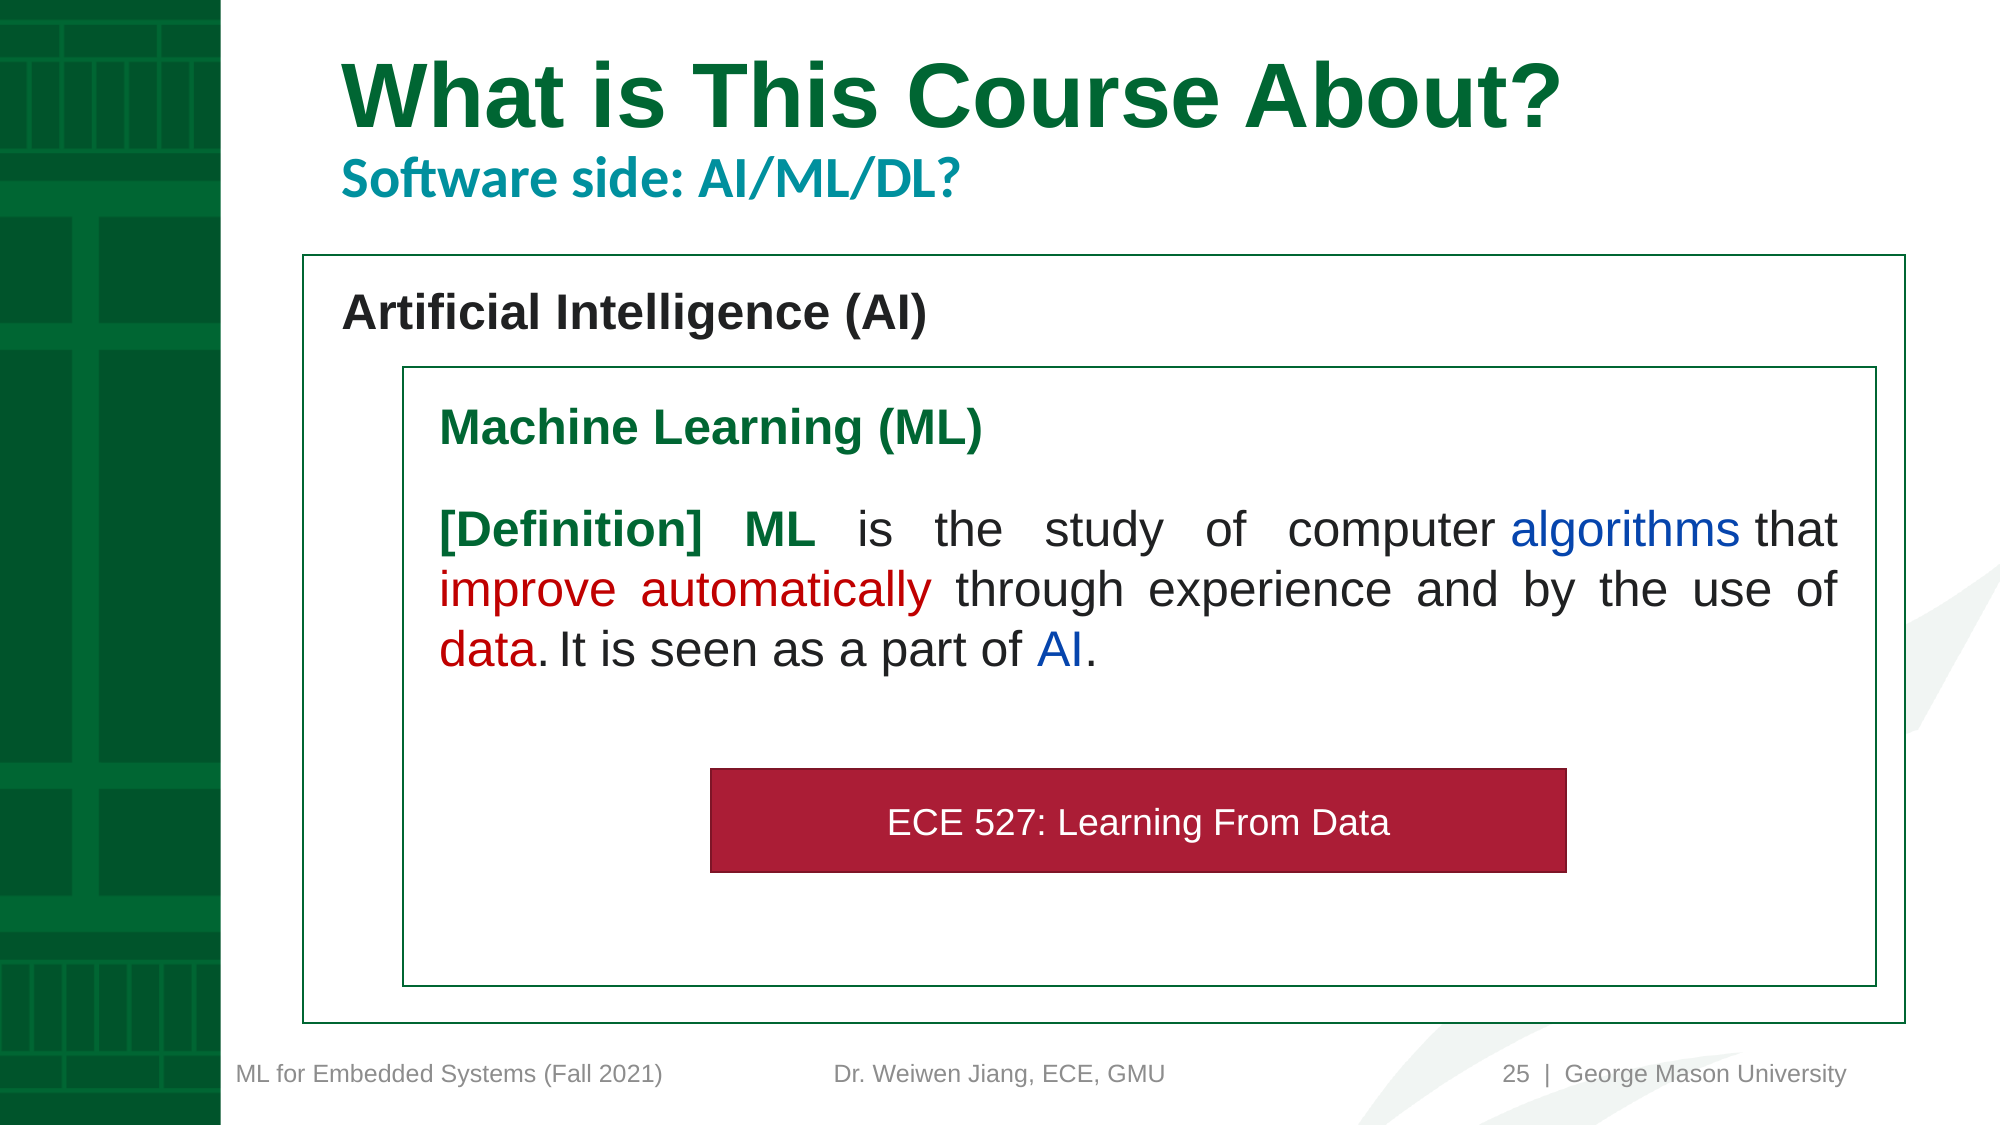

# What is This Course About? Software side: AI/ML/DL?

Artificial Intelligence (AI)

Machine Learning (ML)
[Definition] ML is the study of computer algorithms that improve automatically through experience and by the use of data. It is seen as a part of AI.
ECE 527: Learning From Data
25  |  George Mason University